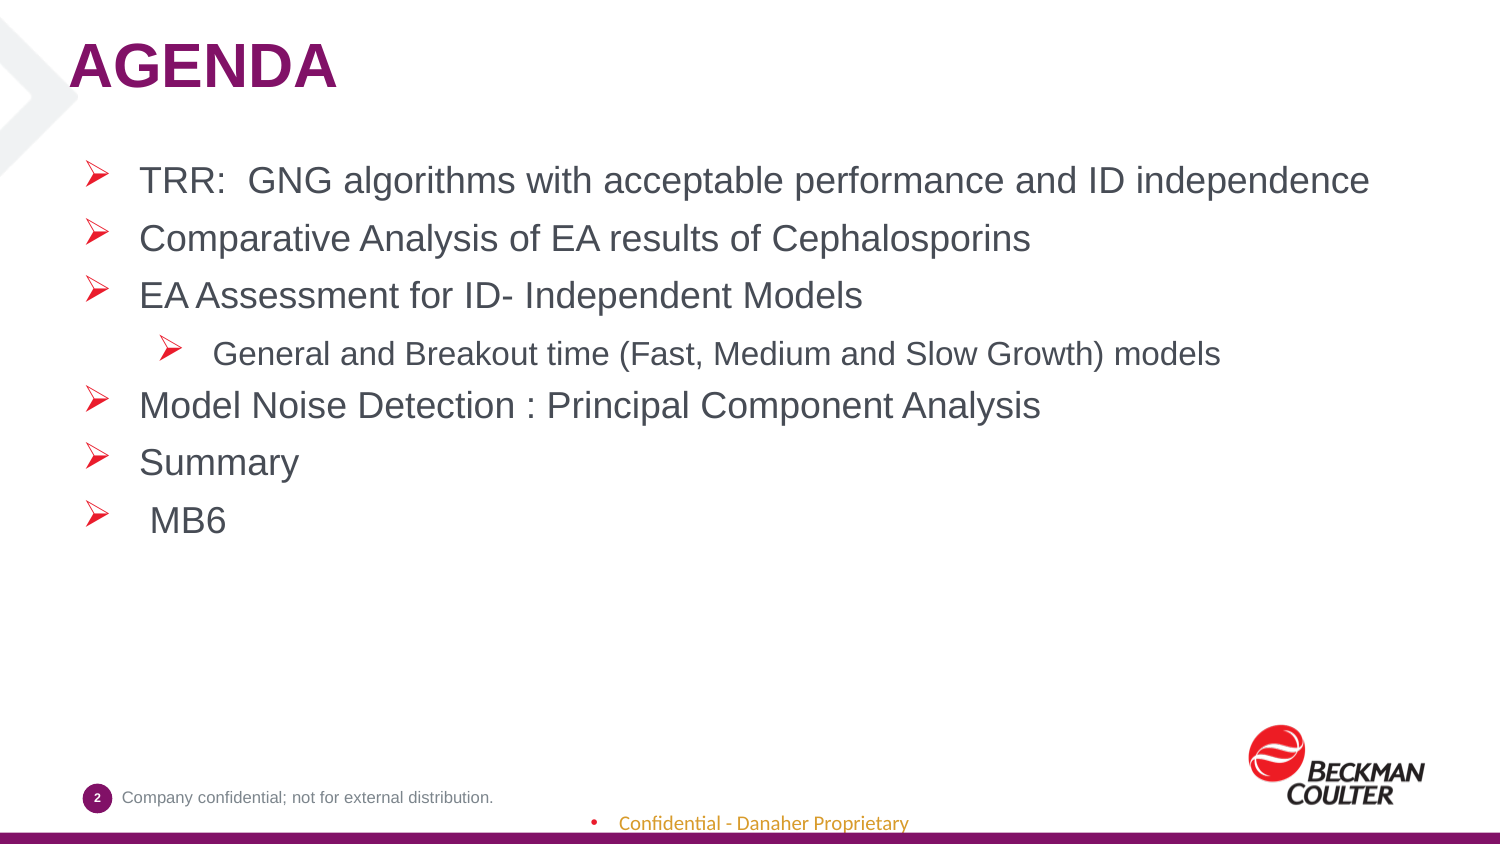

# AGENDA
TRR:  GNG algorithms with acceptable performance and ID independence
Comparative Analysis of EA results of Cephalosporins
EA Assessment for ID- Independent Models
General and Breakout time (Fast, Medium and Slow Growth) models
Model Noise Detection : Principal Component Analysis
Summary
 MB6